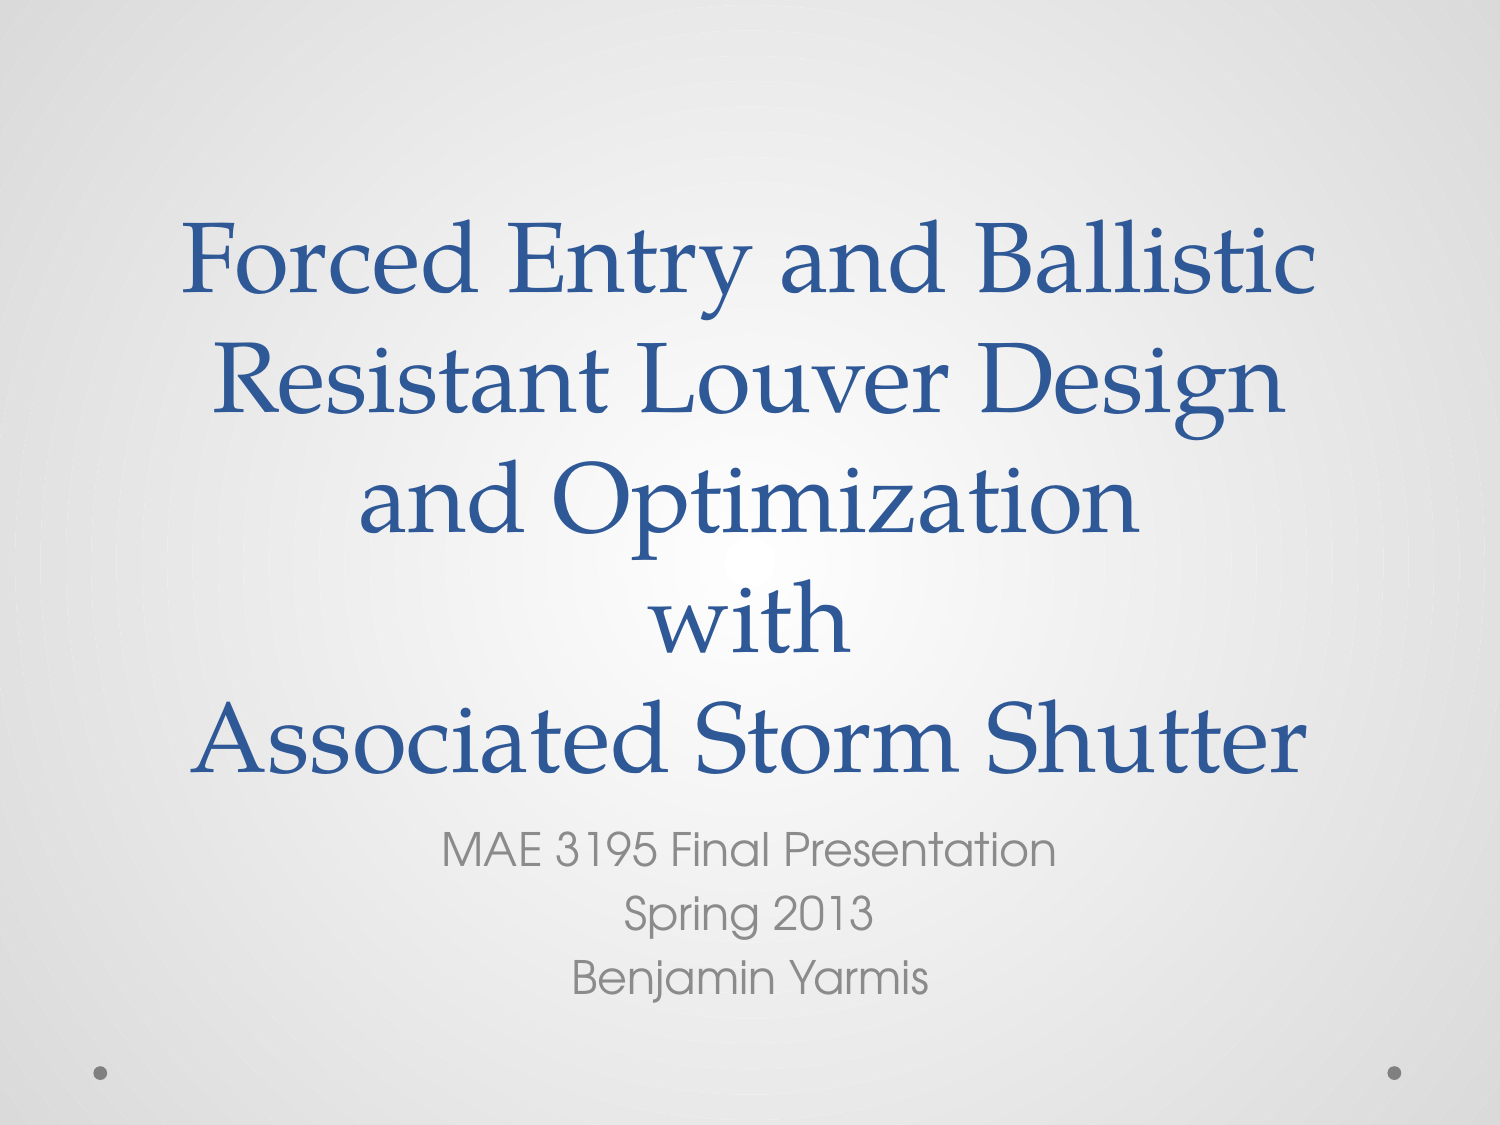

# Forced Entry and Ballistic Resistant Louver Design and Optimization with Associated Storm Shutter
MAE 3195 Final Presentation
Spring 2013
Benjamin Yarmis